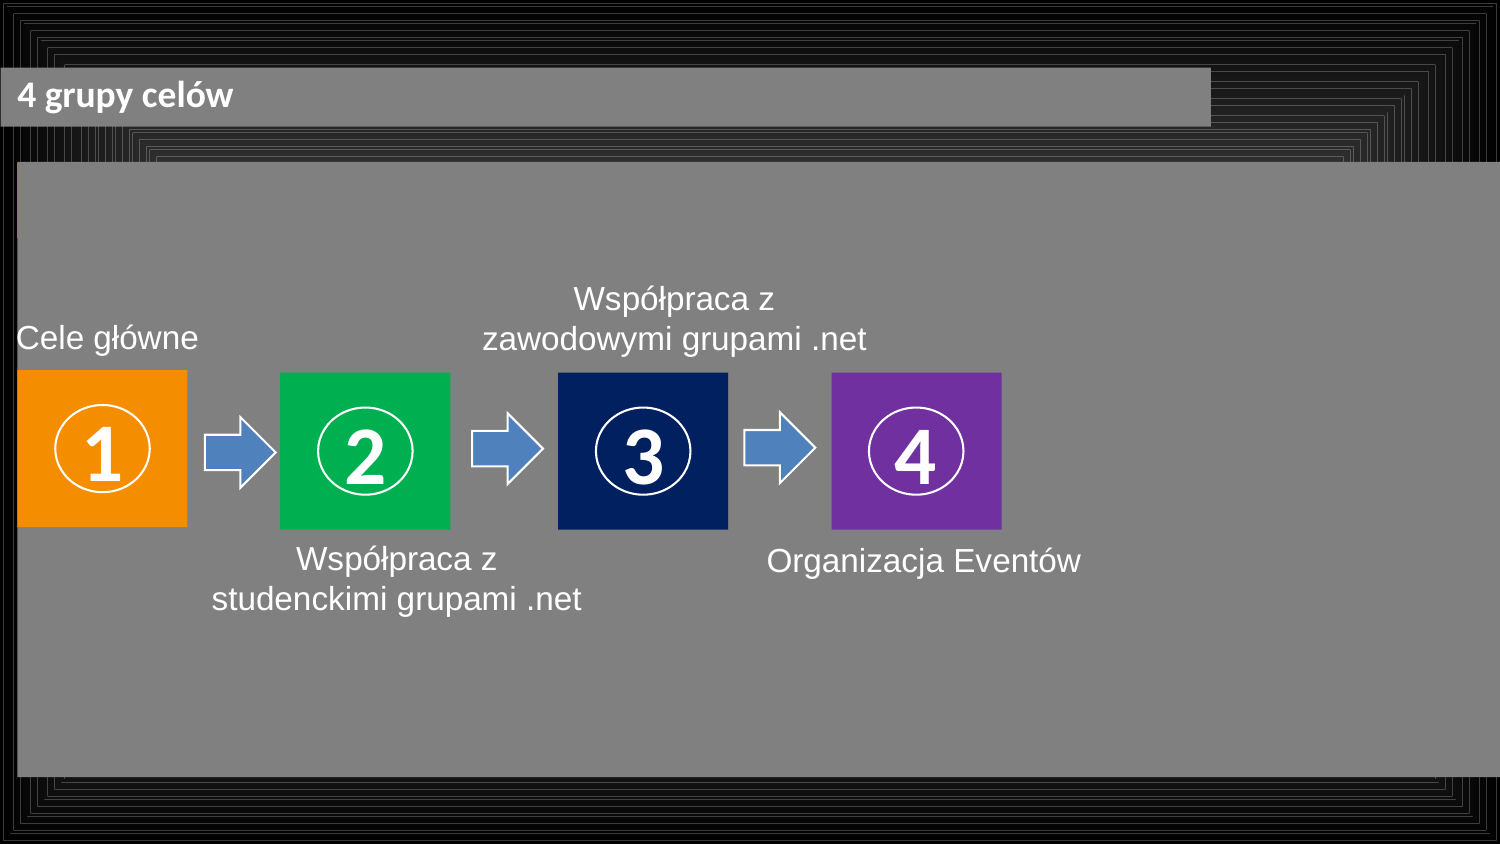

4 grupy celów

Współpraca z
zawodowymi grupami .net
Cele główne

1
2
3
4

Współpraca z
studenckimi grupami .net
Organizacja Eventów